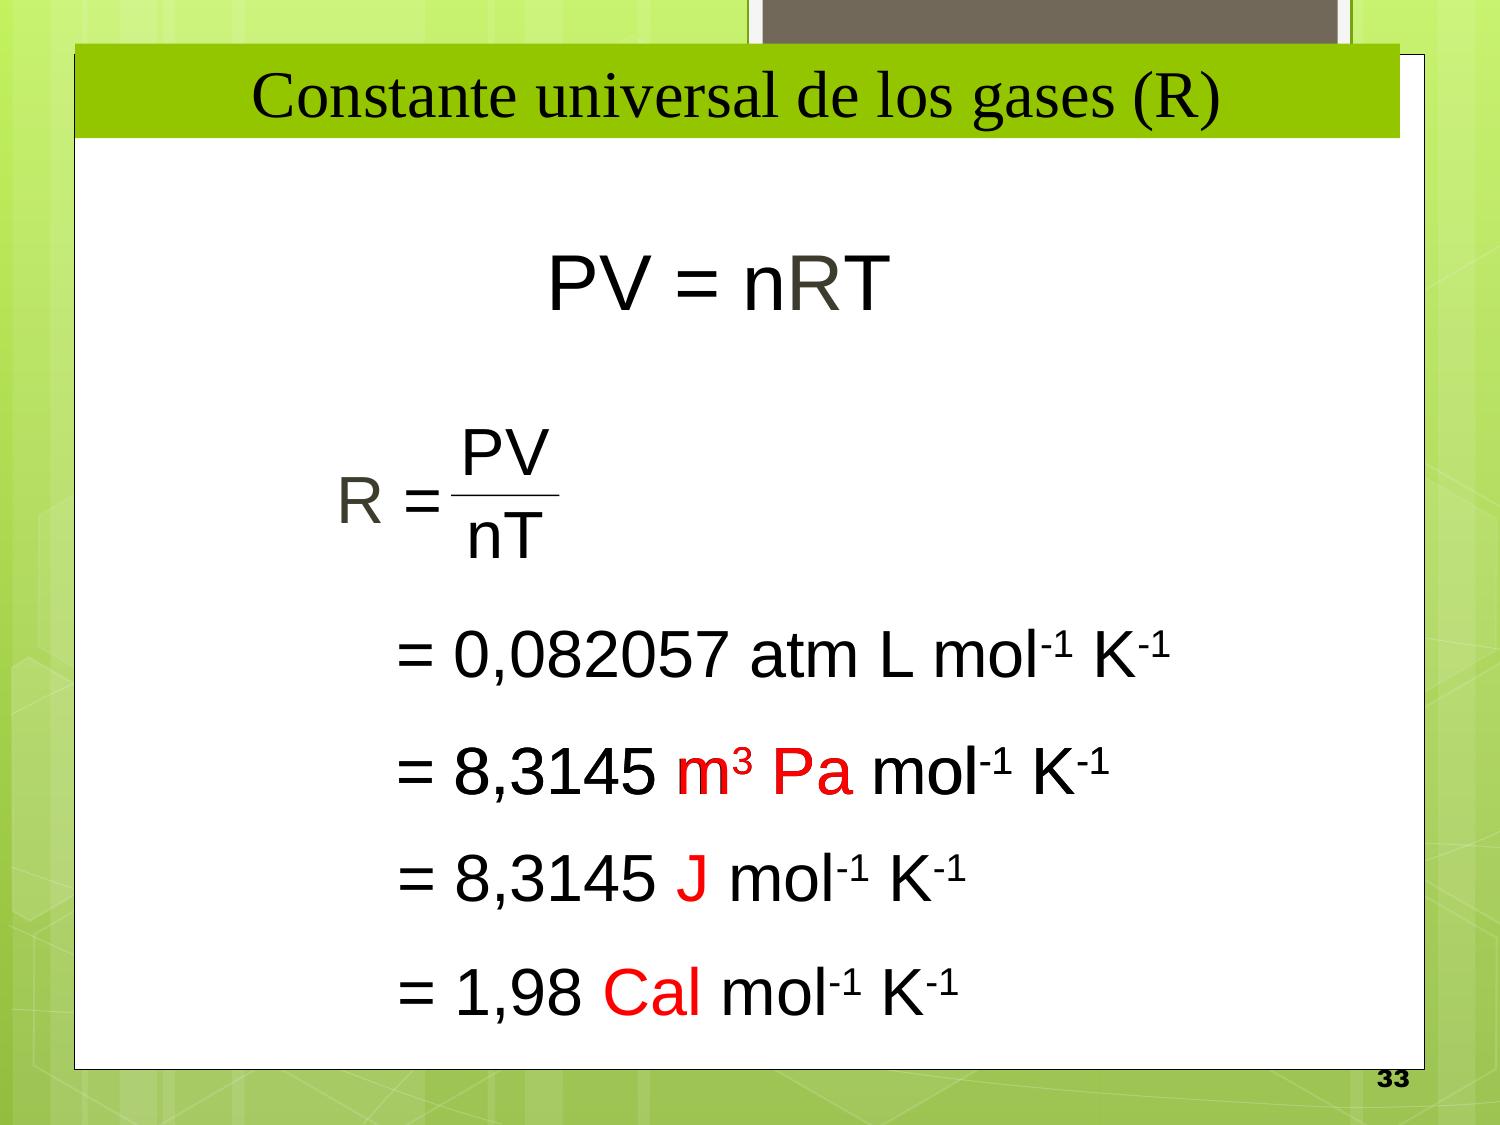

Constante universal de los gases (R)
PV = nRT
PV
R =
nT

= 0,082057 atm L mol-1 K-1
= 8,3145 m3 Pa mol-1 K-1
= 8,3145 J mol-1 K-1
= 1,98 Cal mol-1 K-1
= 8.3145 m3 Pa mol-1 K-1
33